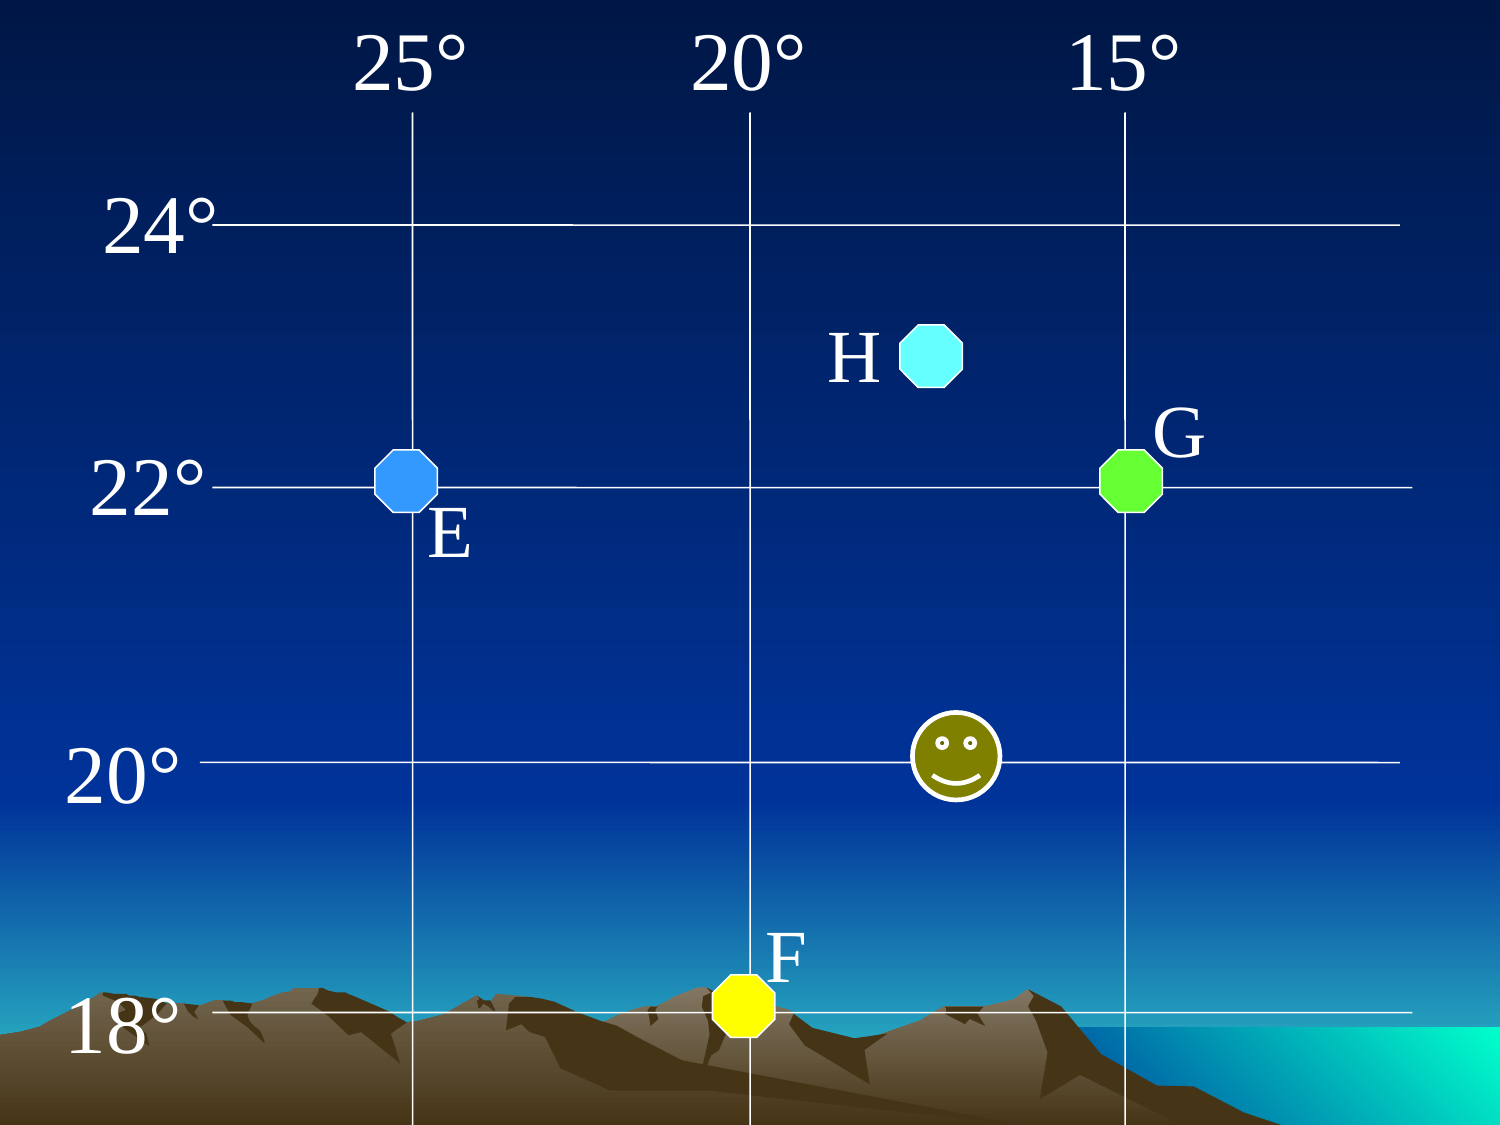

25°
20°
15°

24°

H

G
22°

E

20°

F
18°